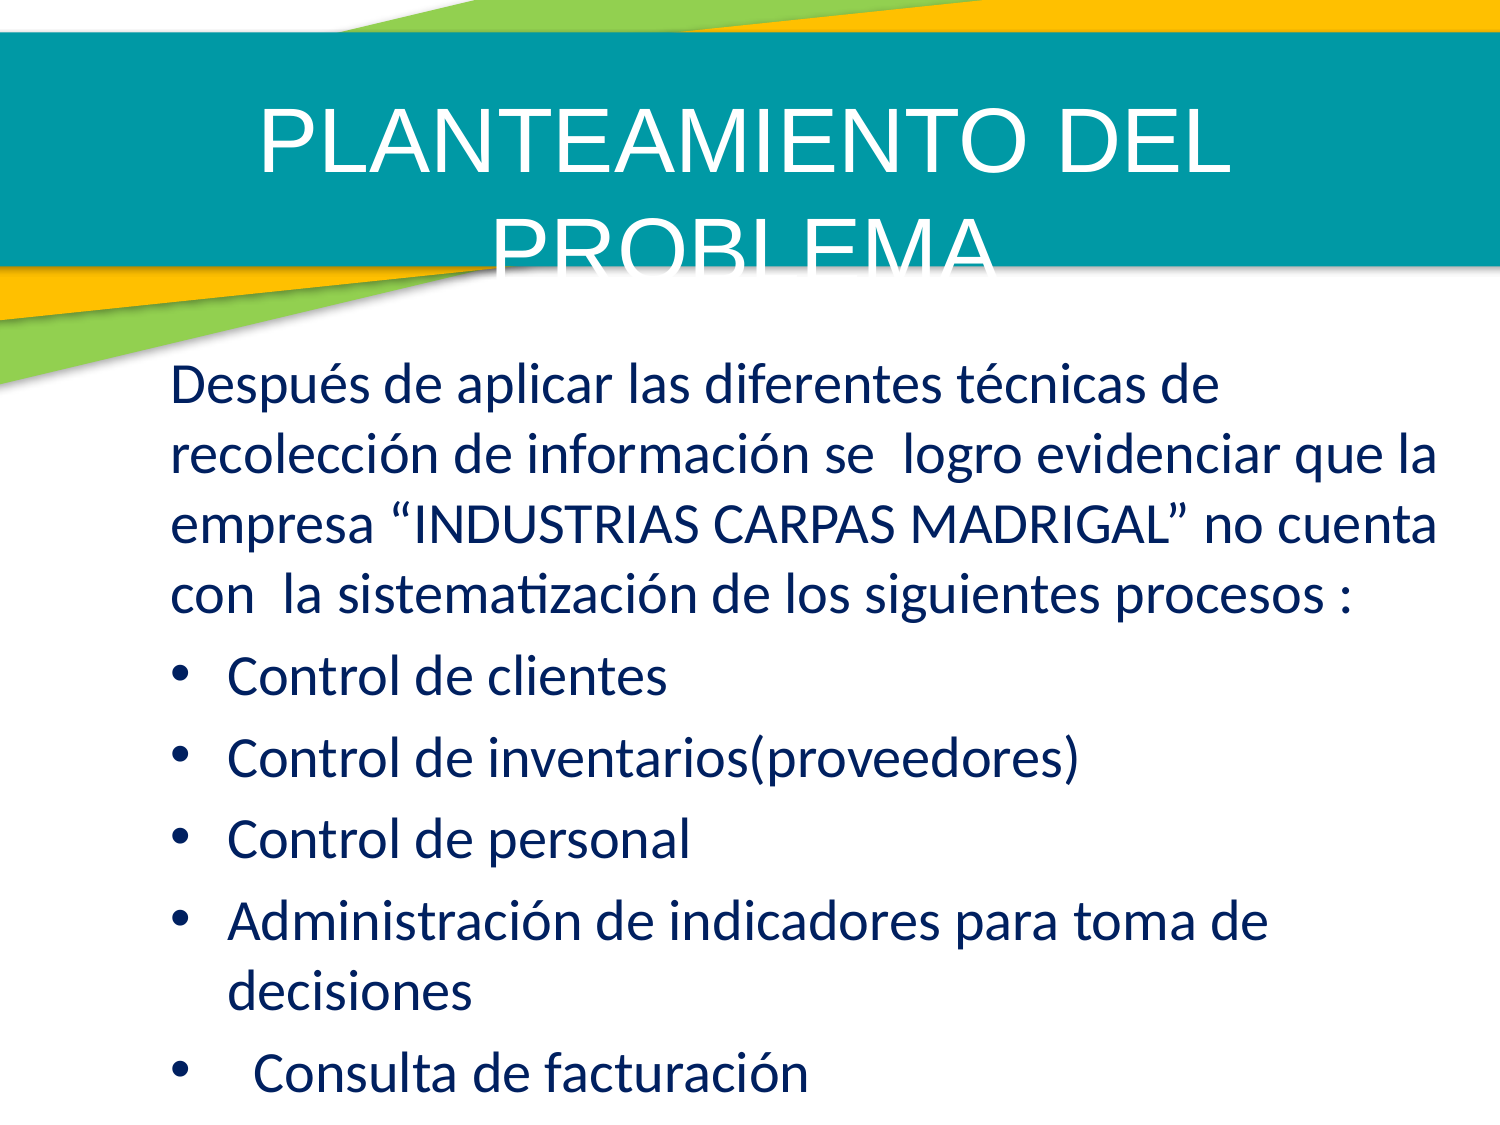

PLANTEAMIENTO DEL PROBLEMA
Después de aplicar las diferentes técnicas de recolección de información se  logro evidenciar que la empresa “INDUSTRIAS CARPAS MADRIGAL” no cuenta con  la sistematización de los siguientes procesos :
Control de clientes
Control de inventarios(proveedores)
Control de personal
Administración de indicadores para toma de decisiones
  Consulta de facturación